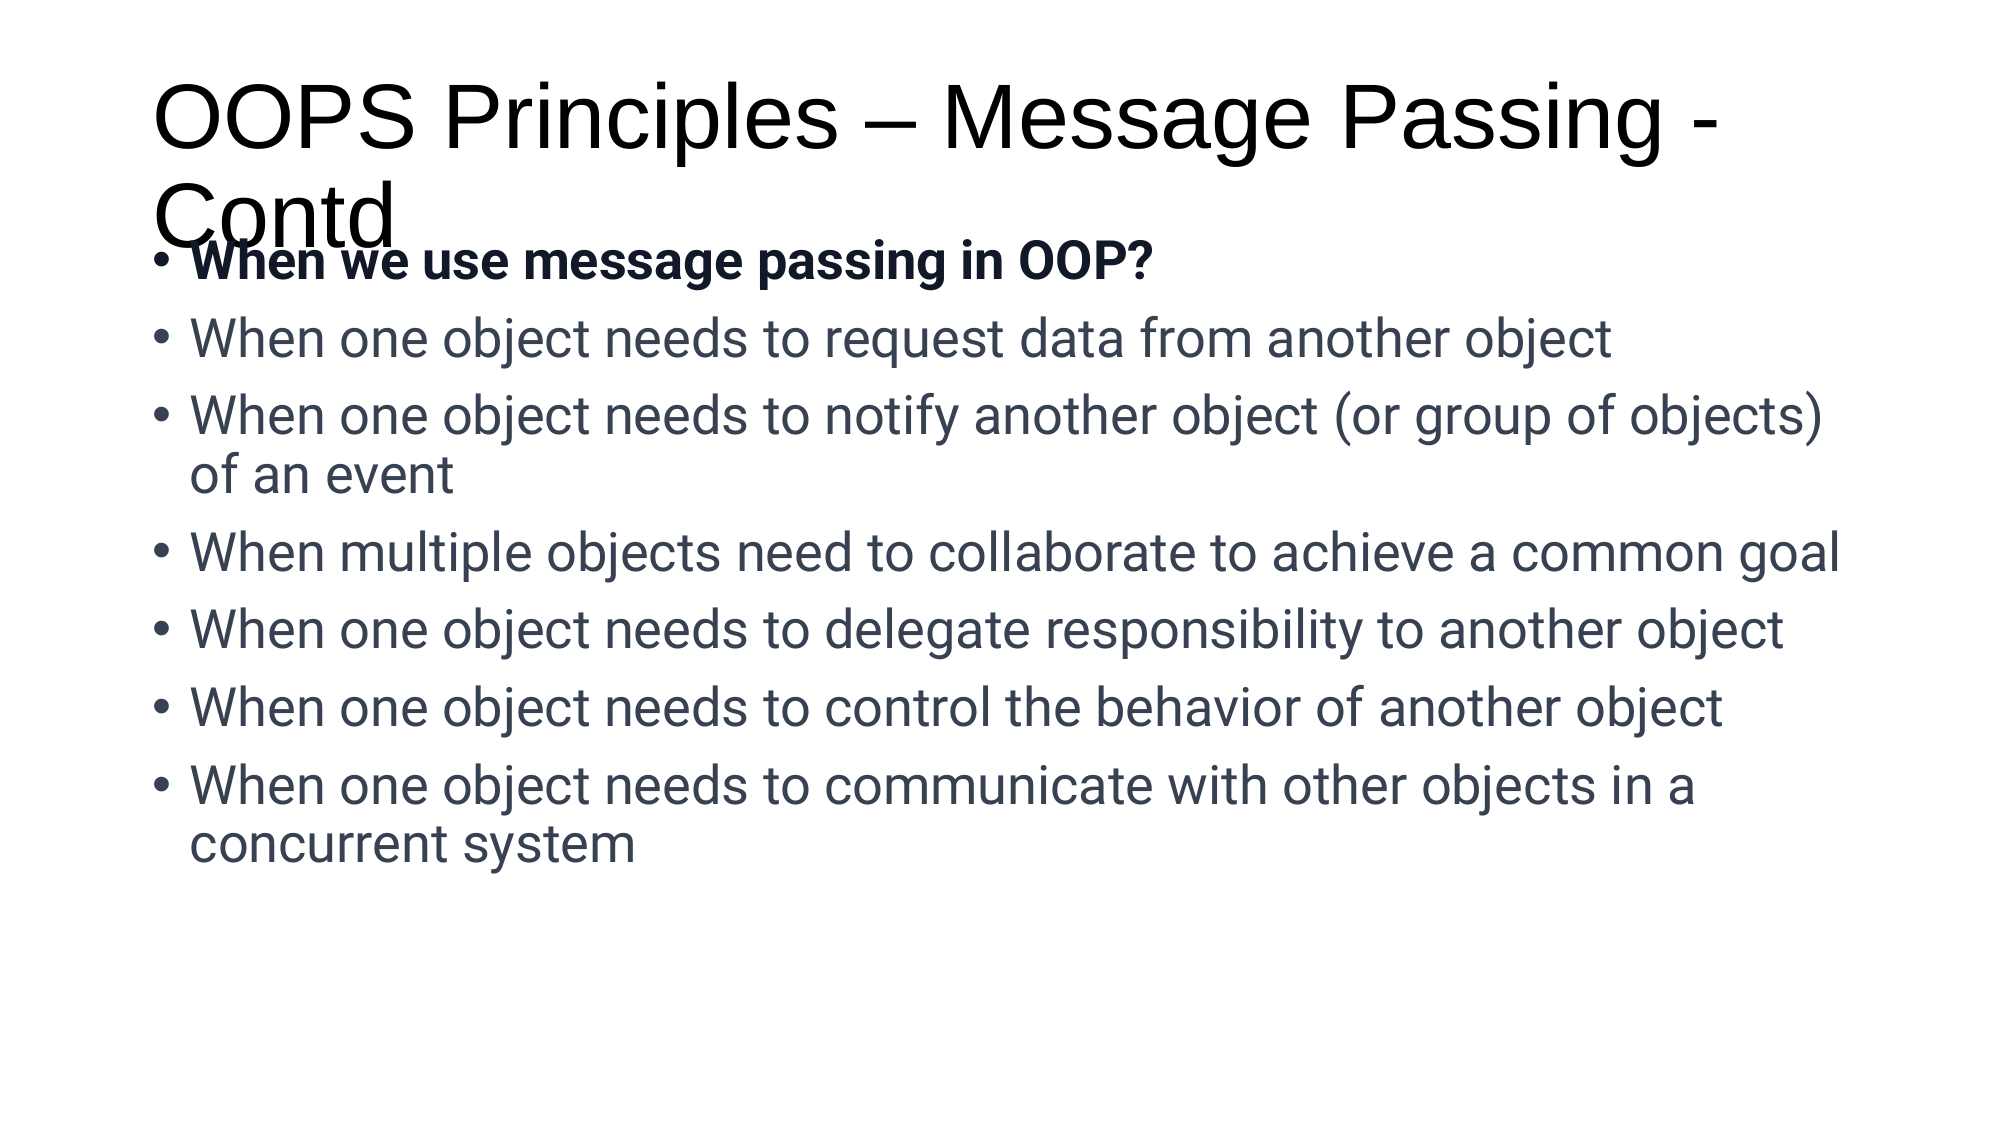

# OOPS Principles – Message Passing - Contd
When we use message passing in OOP?
When one object needs to request data from another object
When one object needs to notify another object (or group of objects) of an event
When multiple objects need to collaborate to achieve a common goal
When one object needs to delegate responsibility to another object
When one object needs to control the behavior of another object
When one object needs to communicate with other objects in a concurrent system